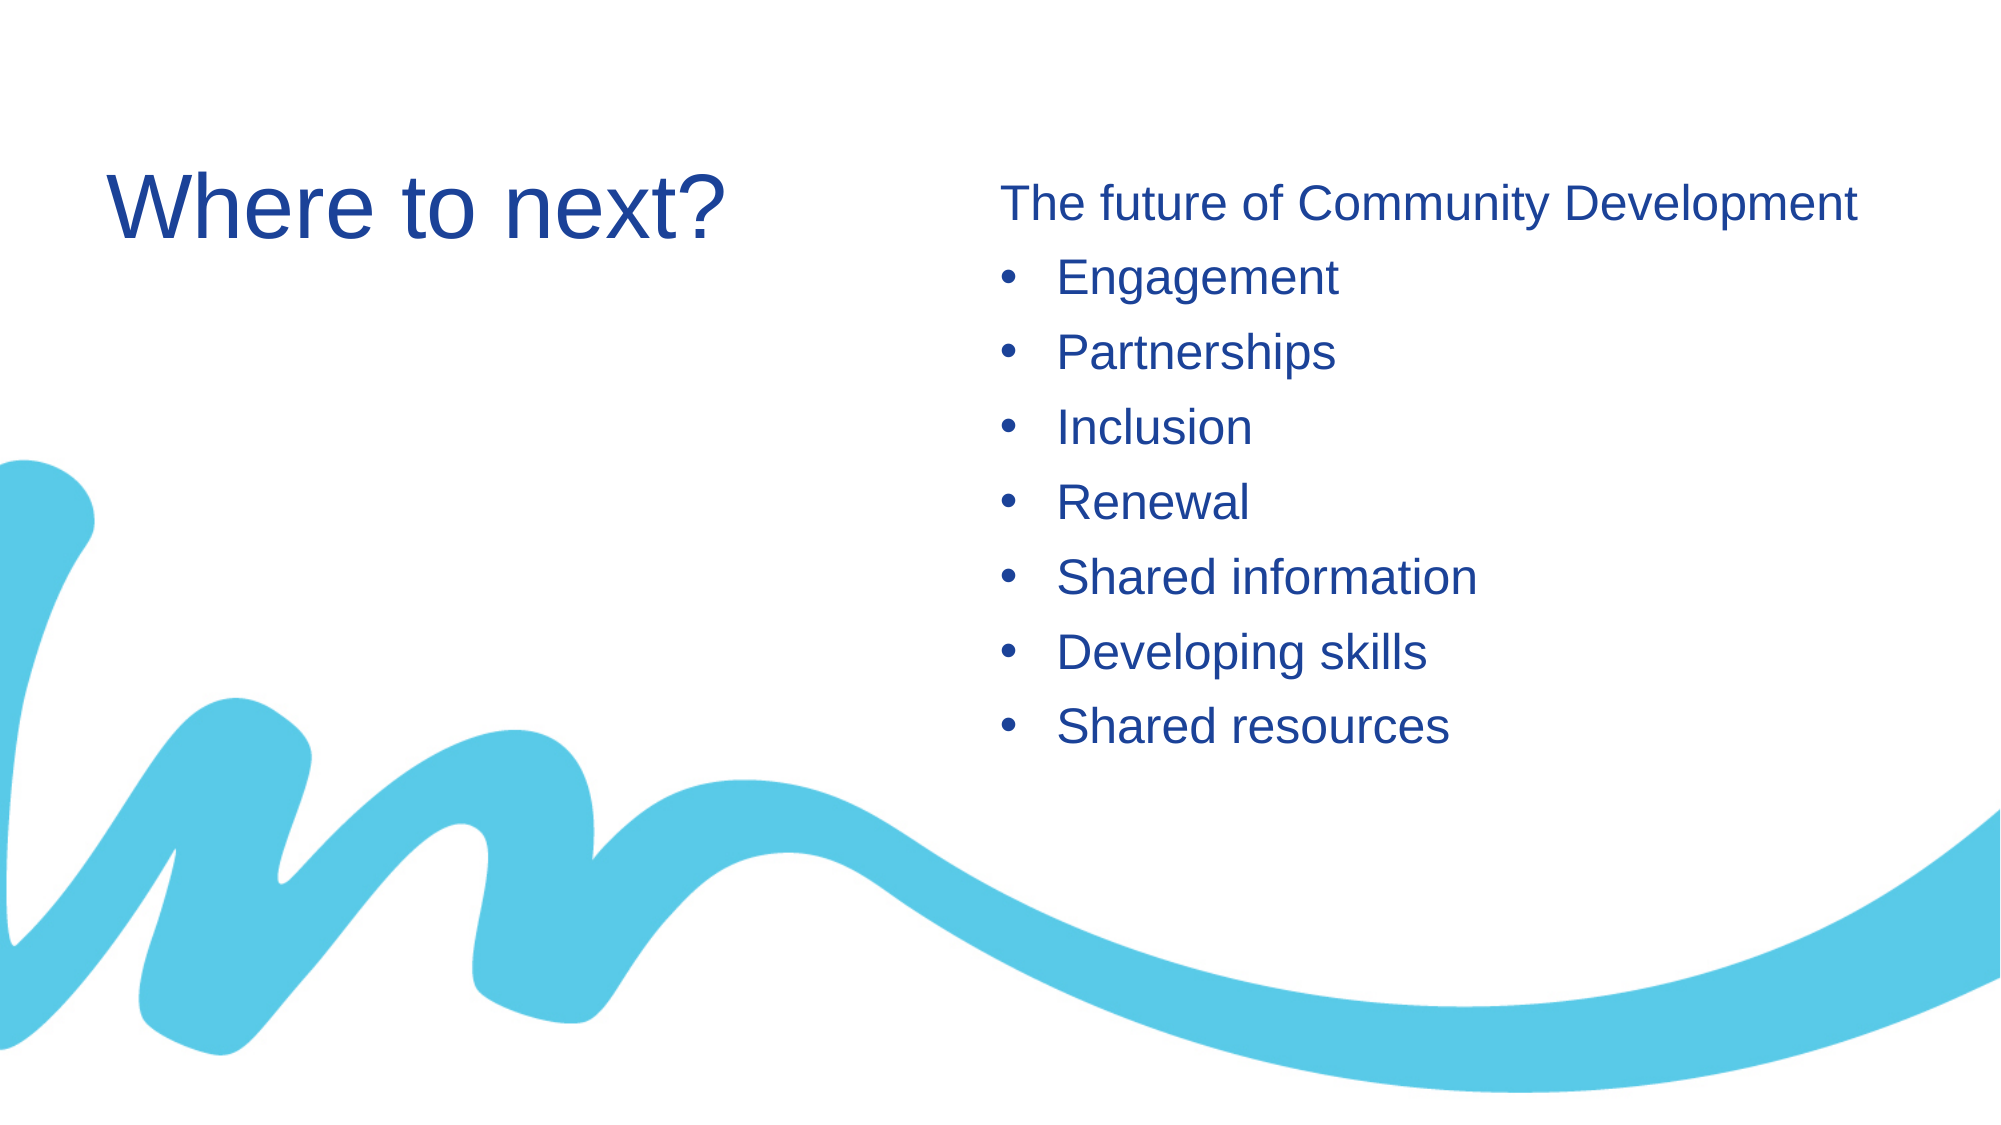

​
Where to next?
The future of Community Development​
Engagement​
Partnerships​
Inclusion​
Renewal​
Shared information​
Developing skills​
Shared resources